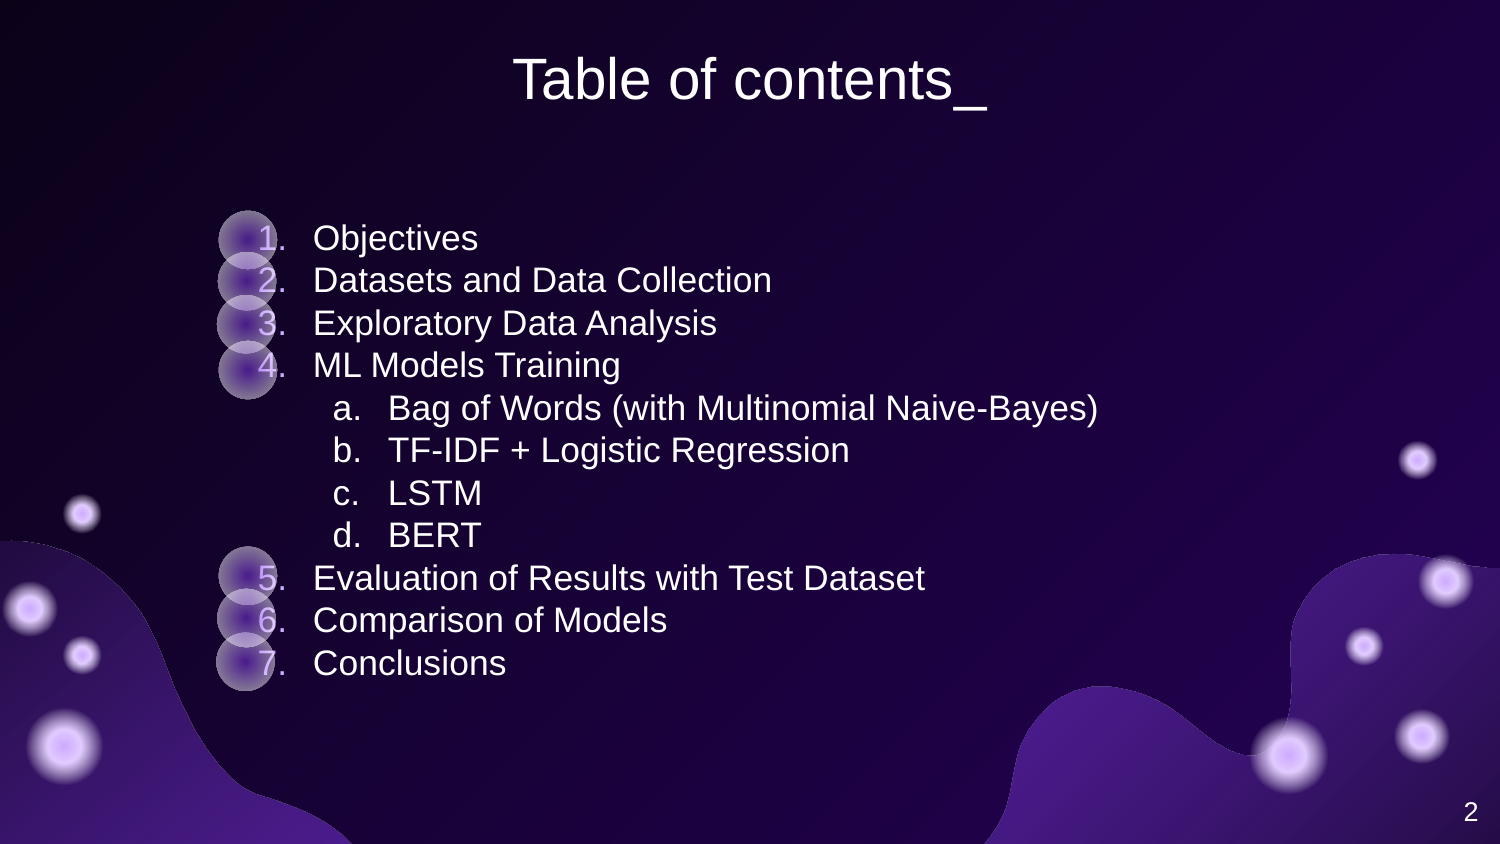

# Table of contents_
Objectives
Datasets and Data Collection
Exploratory Data Analysis
ML Models Training
Bag of Words (with Multinomial Naive-Bayes)
TF-IDF + Logistic Regression
LSTM
BERT
Evaluation of Results with Test Dataset
Comparison of Models
Conclusions

2